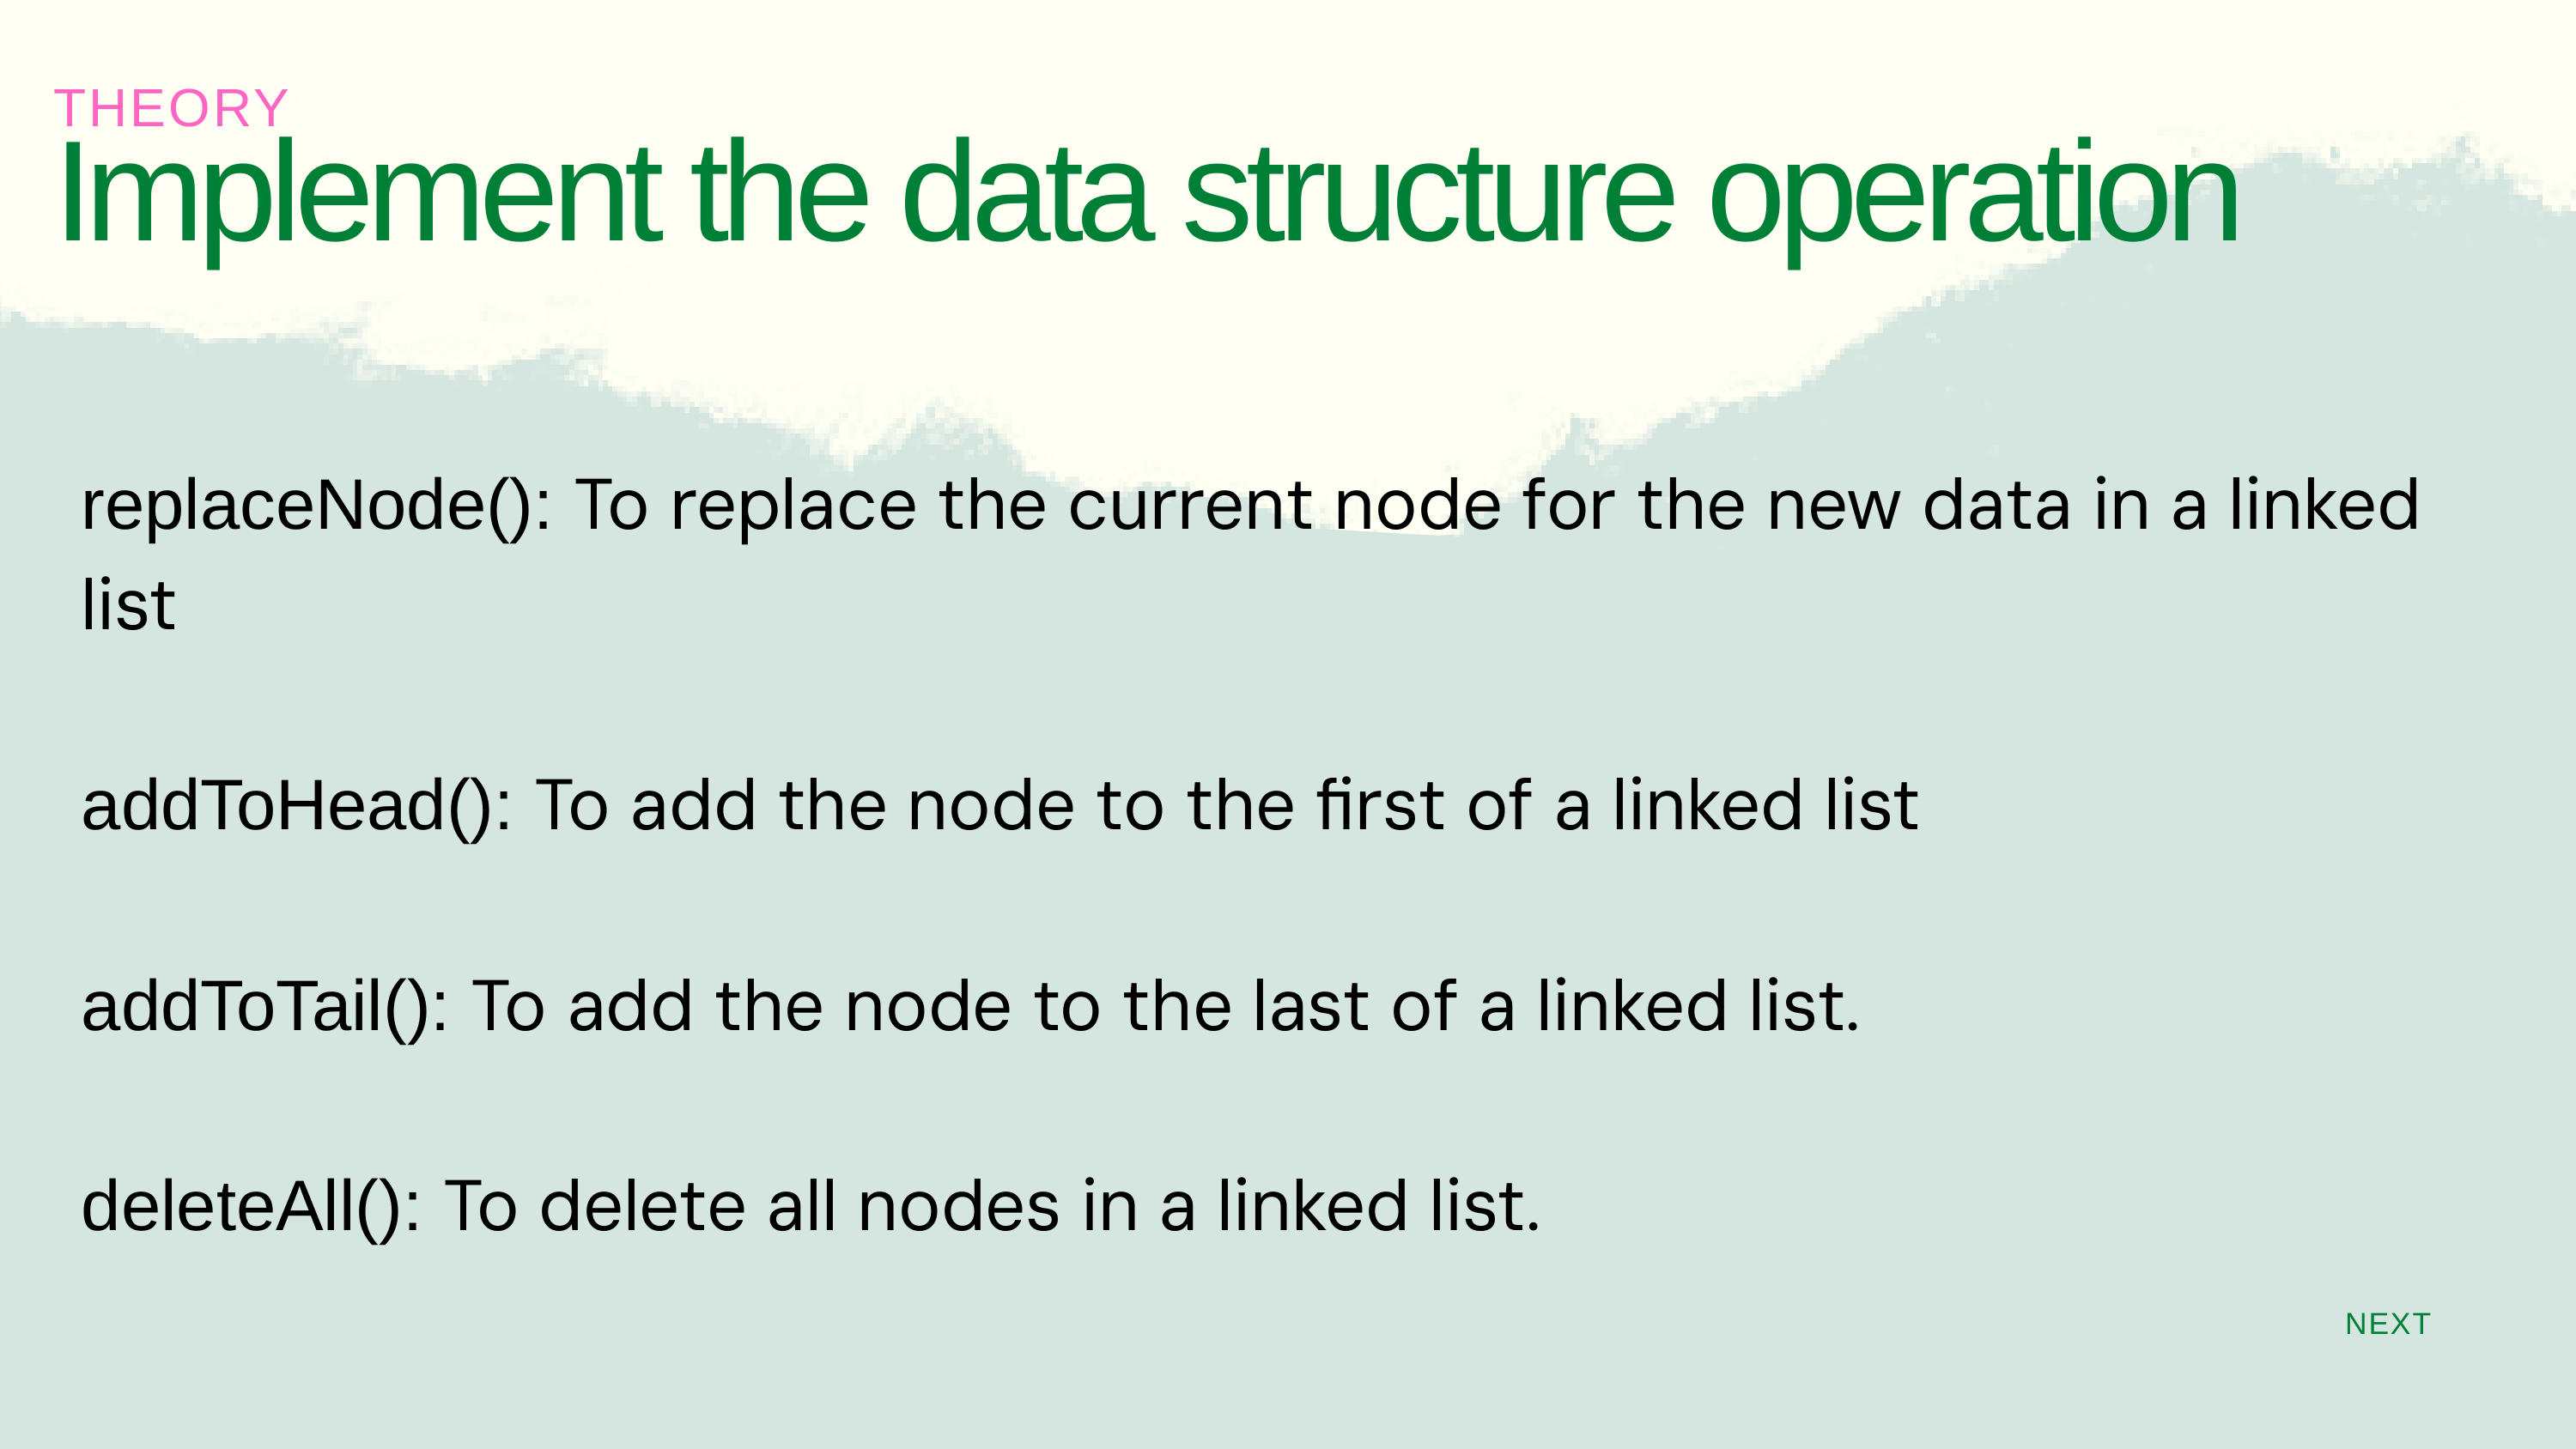

THEORY
Implement the data structure operation
replaceNode(): To replace the current node for the new data in a linked list

addToHead(): To add the node to the first of a linked list

addToTail(): To add the node to the last of a linked list.

deleteAll(): To delete all nodes in a linked list.
NEXT